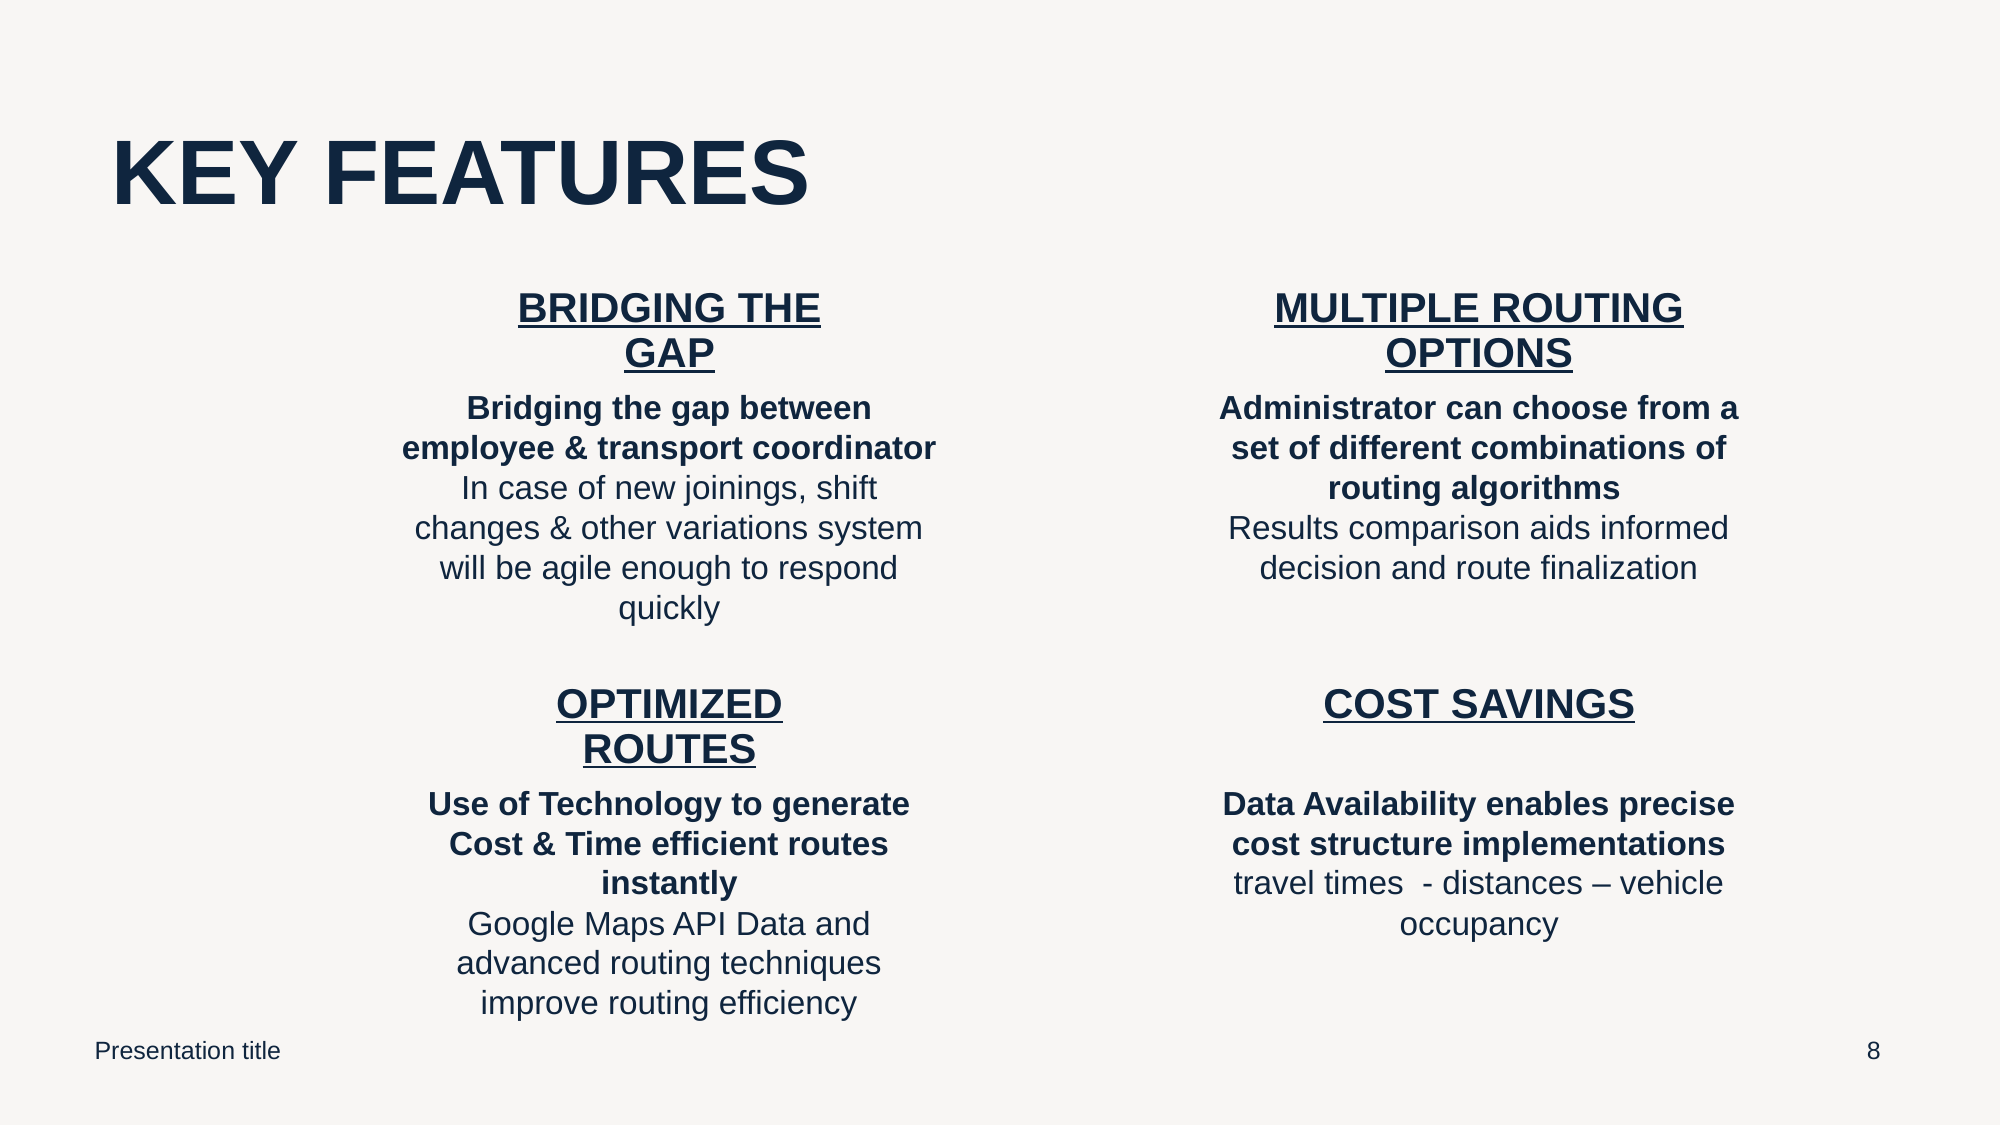

# KEY FEATURES
BRIDGING THE GAP
MULTIPLE ROUTING OPTIONS
Bridging the gap between employee & transport coordinator
In case of new joinings, shift changes & other variations system will be agile enough to respond quickly

Administrator can choose from a set of different combinations of routing algorithms
Results comparison aids informed decision and route finalization

OPTIMIZED ROUTES
COST SAVINGS
Use of Technology to generate Cost & Time efficient routes instantly
Google Maps API Data and advanced routing techniques improve routing efficiency

Data Availability enables precise cost structure implementations
travel times  - distances – vehicle occupancy

Presentation title
8